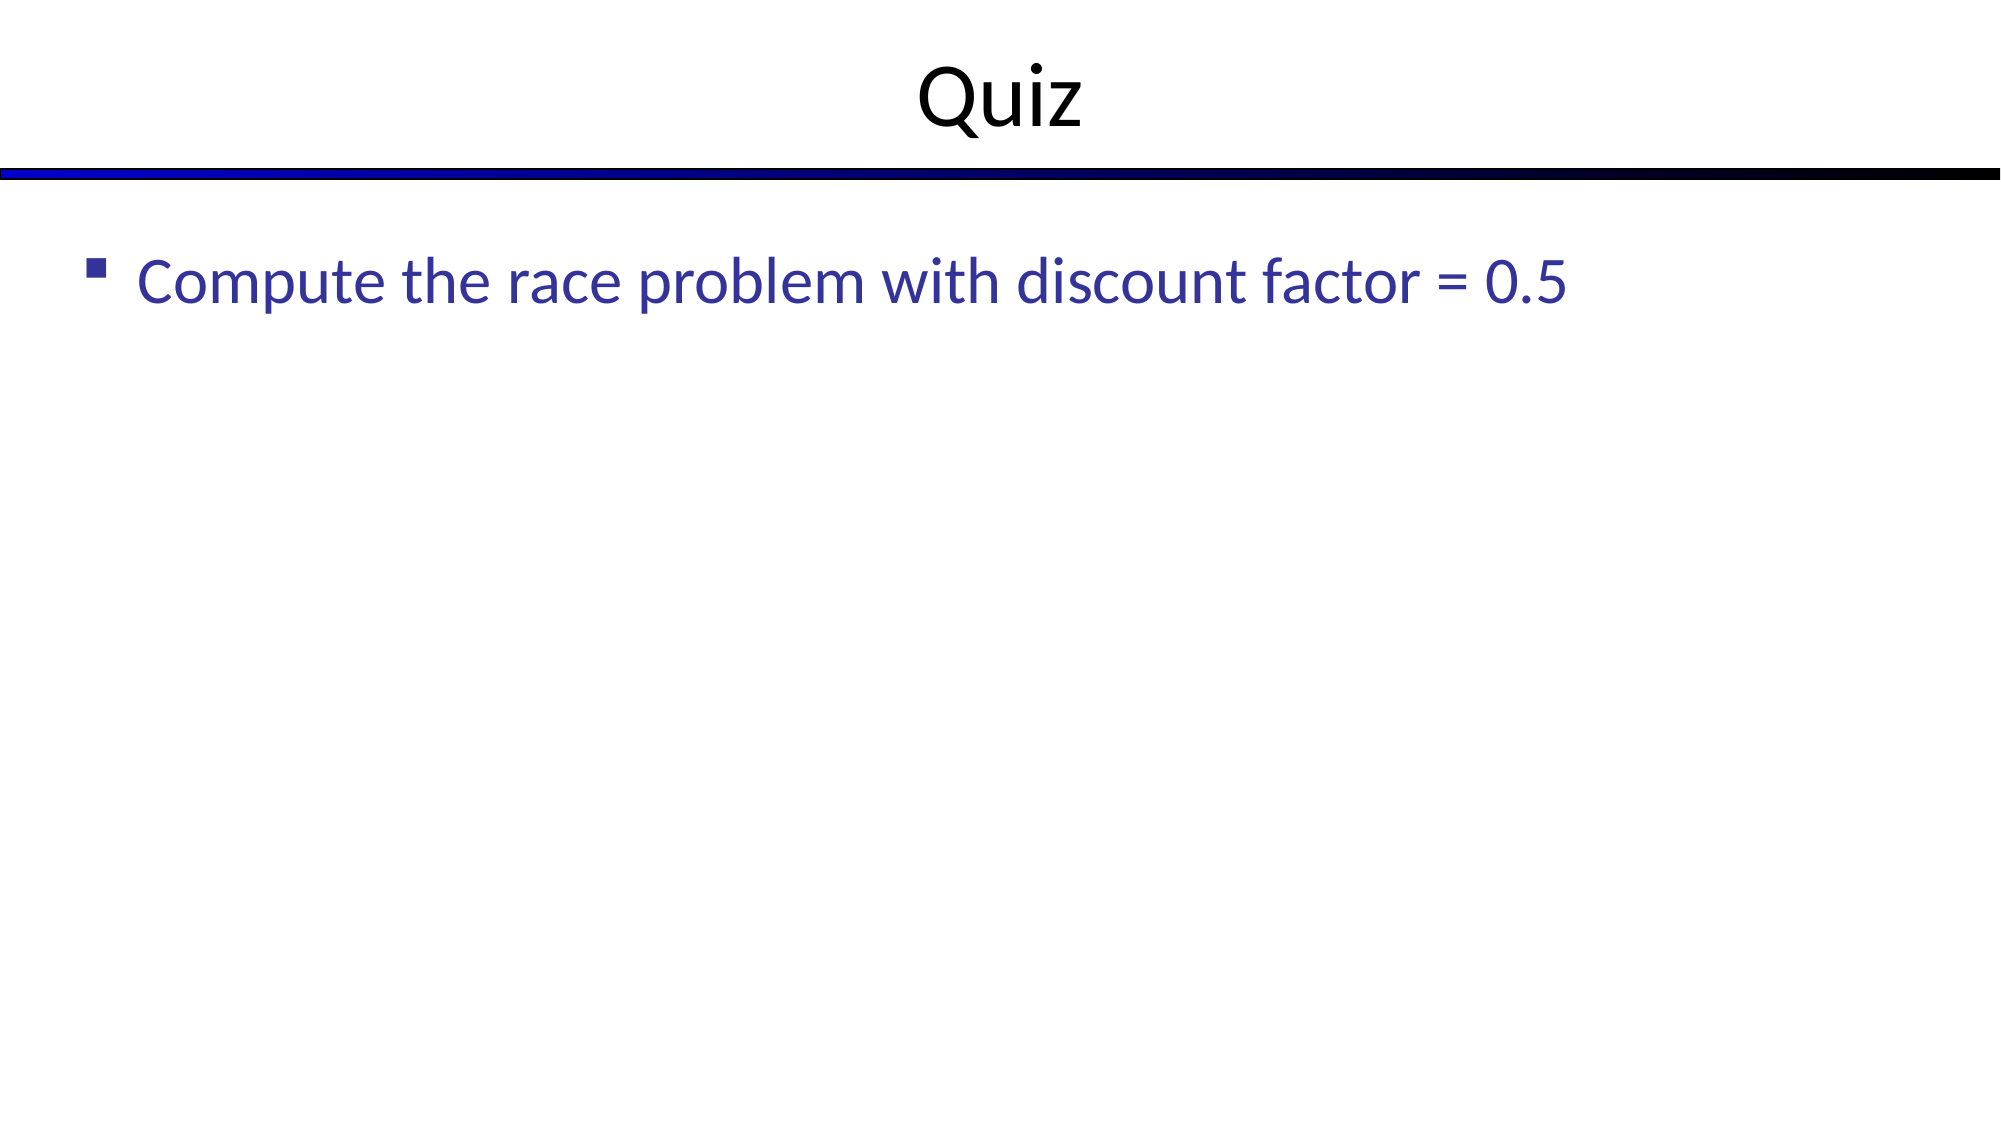

# Quiz
Compute the race problem with discount factor = 0.5